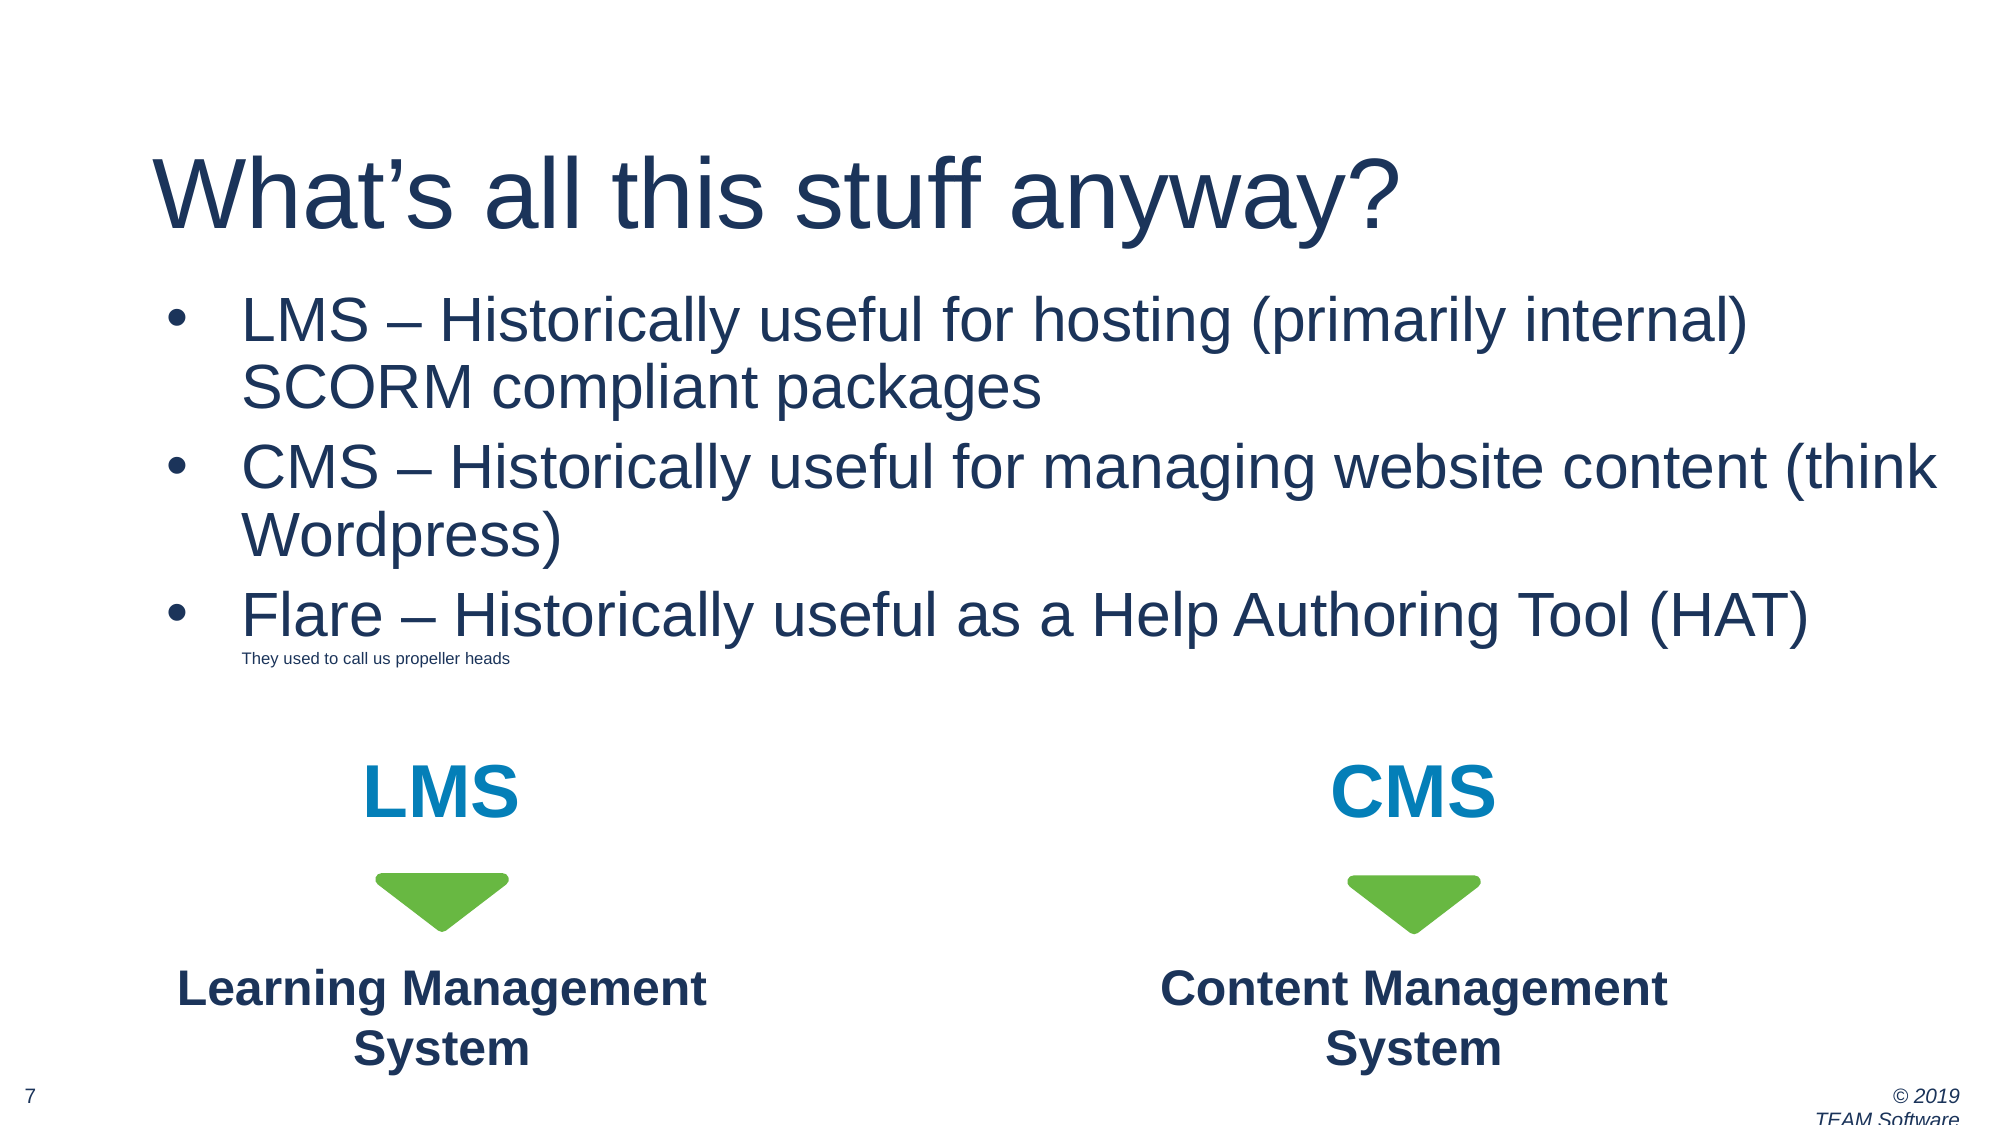

# What’s all this stuff anyway?
LMS – Historically useful for hosting (primarily internal) SCORM compliant packages
CMS – Historically useful for managing website content (think Wordpress)
Flare – Historically useful as a Help Authoring Tool (HAT)
They used to call us propeller heads
LMS
CMS

Learning Management System
Content Management System
7